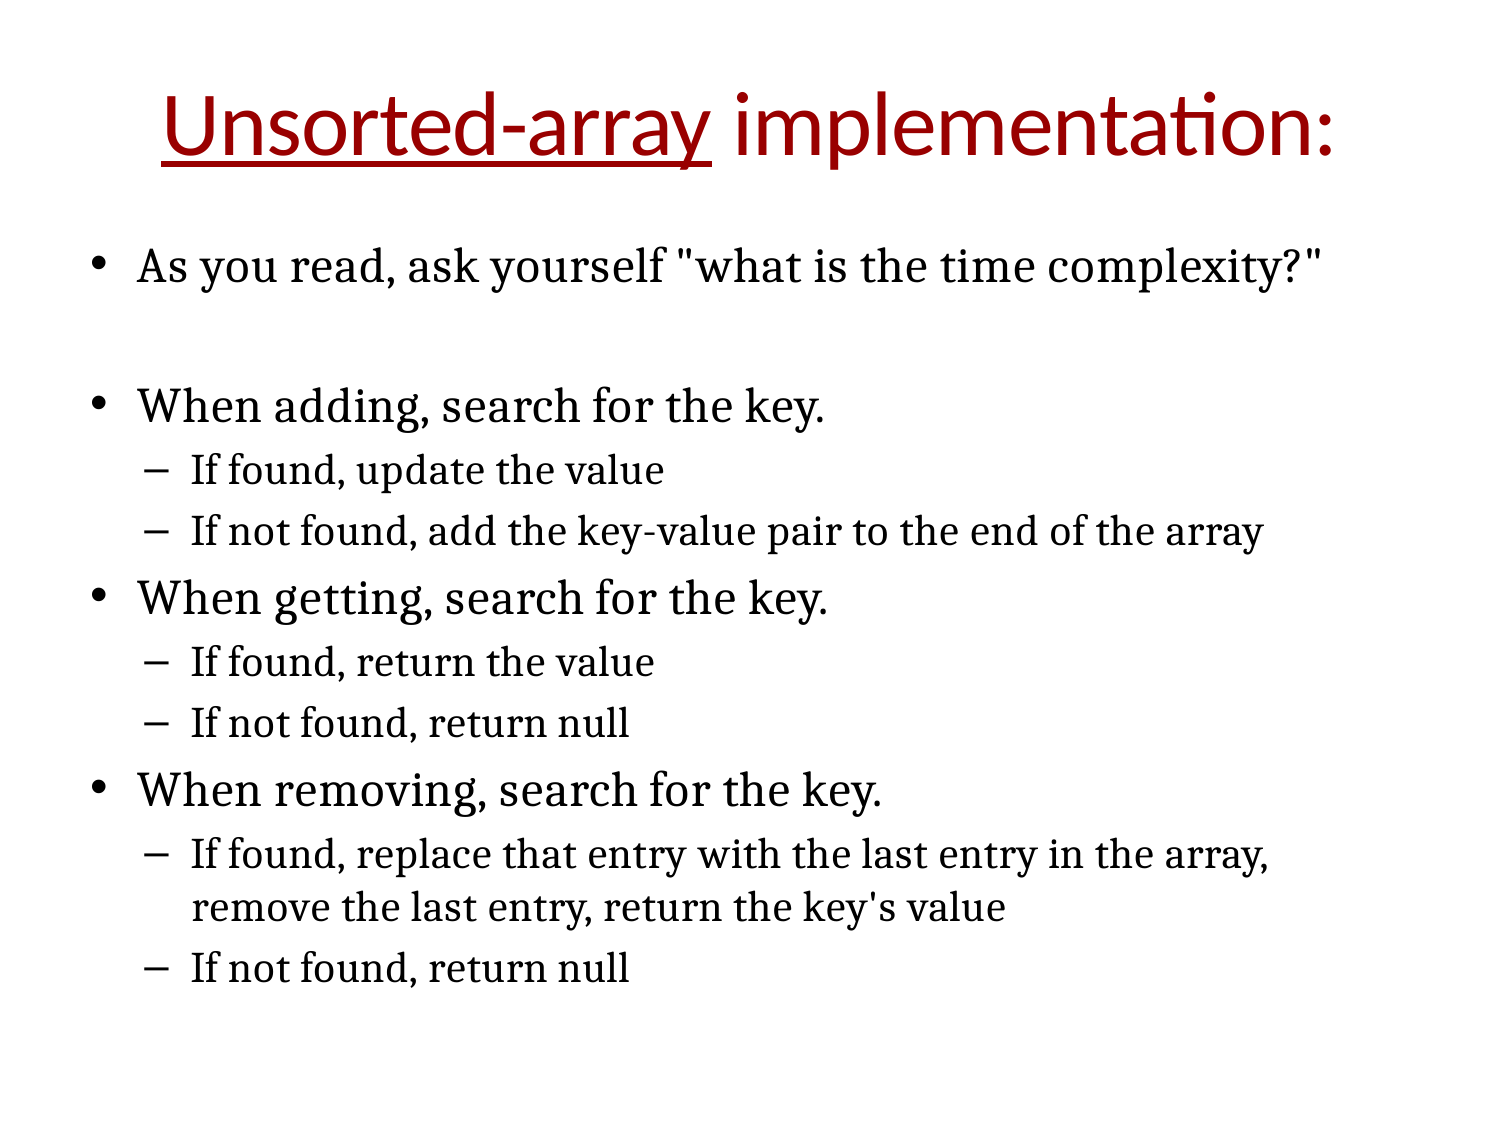

# Unsorted-array implementation:
As you read, ask yourself "what is the time complexity?"

When adding, search for the key.
If found, update the value
If not found, add the key-value pair to the end of the array
When getting, search for the key.
If found, return the value
If not found, return null
When removing, search for the key.
If found, replace that entry with the last entry in the array, remove the last entry, return the key's value
If not found, return null